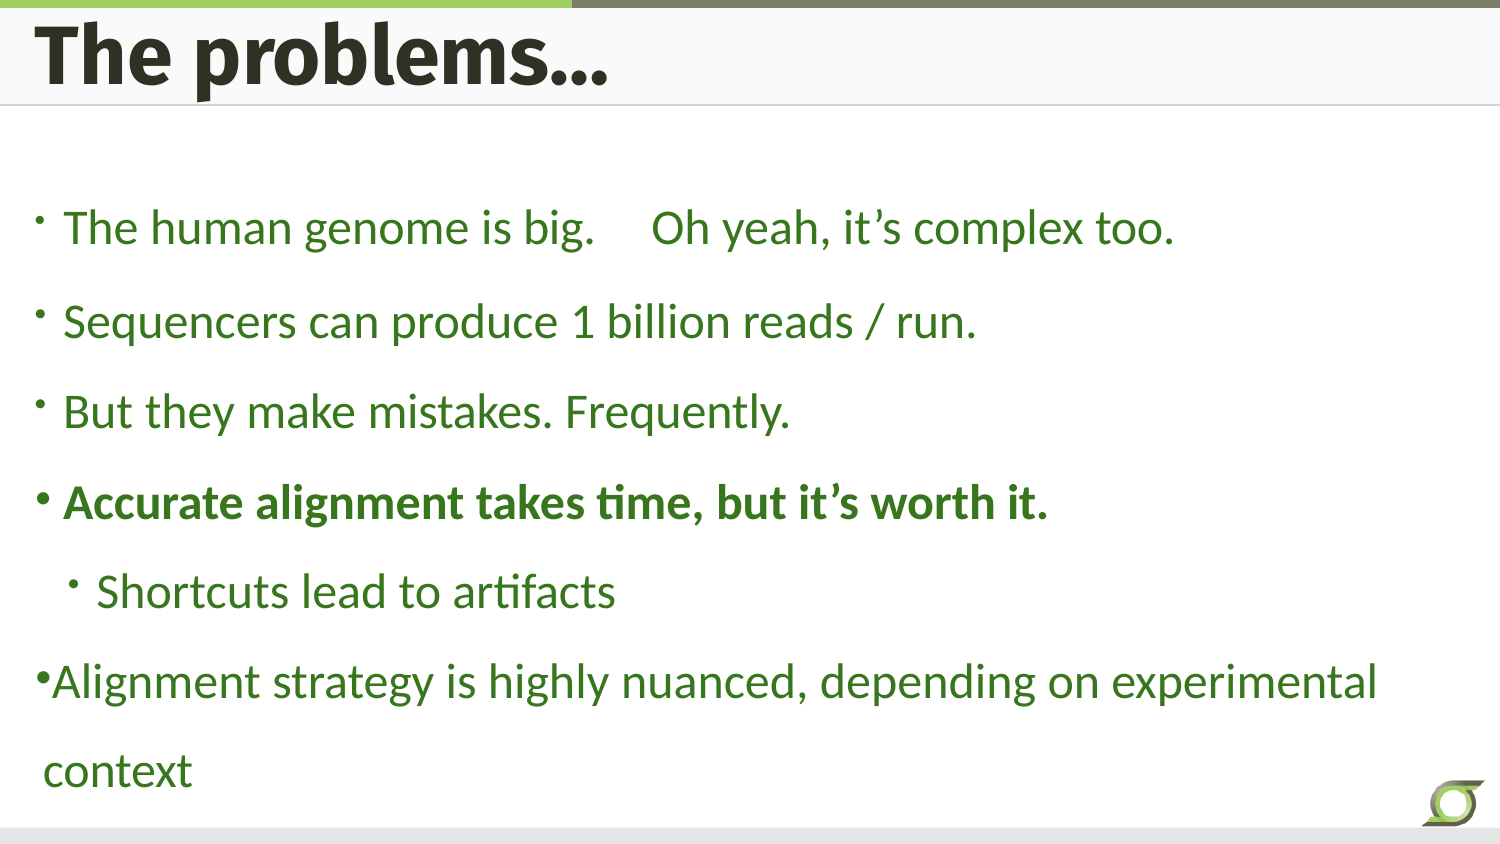

# The problems…
The human genome is big.	Oh yeah, it’s complex too.
Sequencers can produce 1 billion reads / run.
But they make mistakes. Frequently.
Accurate alignment takes time, but it’s worth it.
Shortcuts lead to artifacts
Alignment strategy is highly nuanced, depending on experimental context